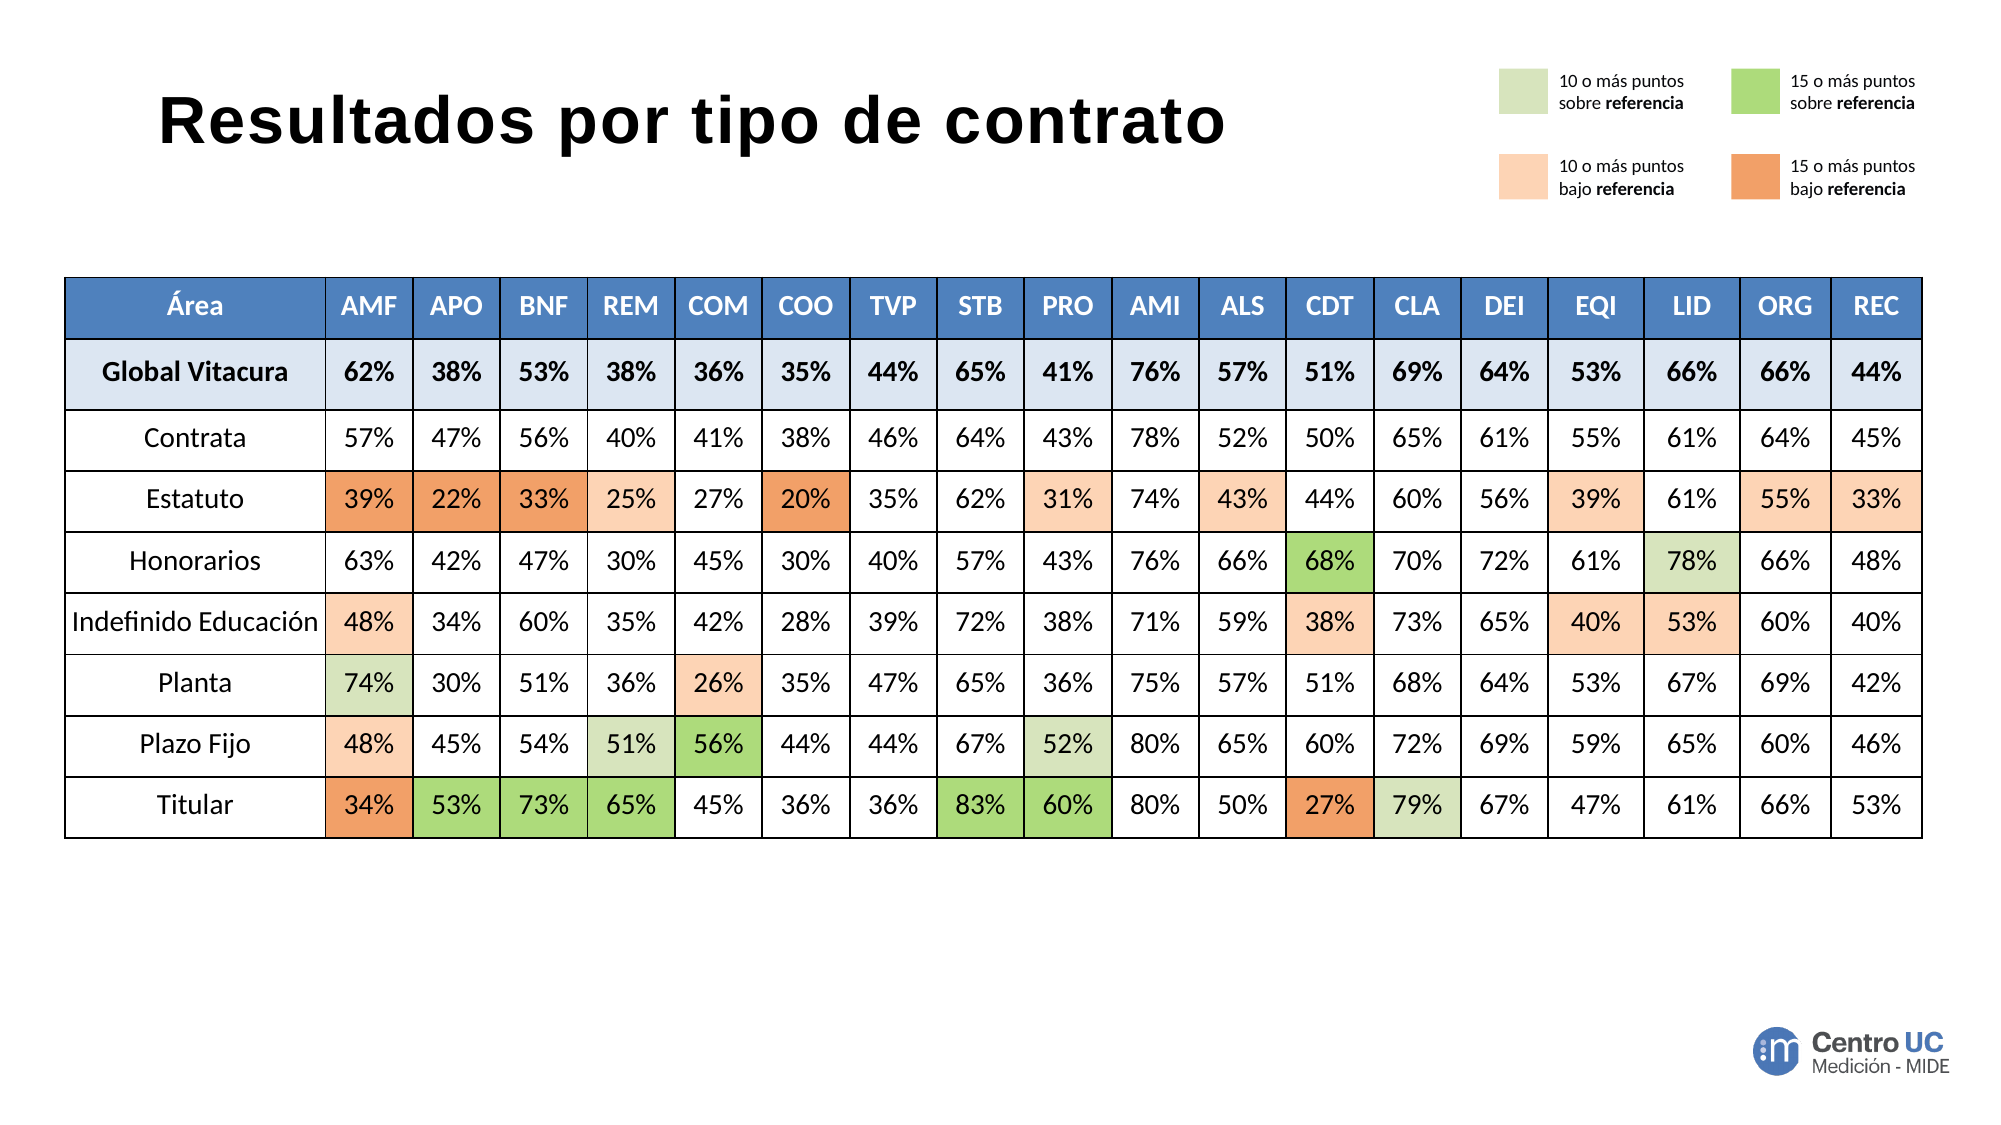

# Resultados por tipo de contrato
10 o más puntos sobre referencia
15 o más puntos sobre referencia

10 o más puntos bajo referencia
15 o más puntos bajo referencia

| Área | AMF | APO | BNF | REM | COM | COO | TVP | STB | PRO | AMI | ALS | CDT | CLA | DEI | EQI | LID | ORG | REC |
| --- | --- | --- | --- | --- | --- | --- | --- | --- | --- | --- | --- | --- | --- | --- | --- | --- | --- | --- |
| Global Vitacura | 62% | 38% | 53% | 38% | 36% | 35% | 44% | 65% | 41% | 76% | 57% | 51% | 69% | 64% | 53% | 66% | 66% | 44% |
| Contrata | 57% | 47% | 56% | 40% | 41% | 38% | 46% | 64% | 43% | 78% | 52% | 50% | 65% | 61% | 55% | 61% | 64% | 45% |
| Estatuto | 39% | 22% | 33% | 25% | 27% | 20% | 35% | 62% | 31% | 74% | 43% | 44% | 60% | 56% | 39% | 61% | 55% | 33% |
| Honorarios | 63% | 42% | 47% | 30% | 45% | 30% | 40% | 57% | 43% | 76% | 66% | 68% | 70% | 72% | 61% | 78% | 66% | 48% |
| Indefinido Educación | 48% | 34% | 60% | 35% | 42% | 28% | 39% | 72% | 38% | 71% | 59% | 38% | 73% | 65% | 40% | 53% | 60% | 40% |
| Planta | 74% | 30% | 51% | 36% | 26% | 35% | 47% | 65% | 36% | 75% | 57% | 51% | 68% | 64% | 53% | 67% | 69% | 42% |
| Plazo Fijo | 48% | 45% | 54% | 51% | 56% | 44% | 44% | 67% | 52% | 80% | 65% | 60% | 72% | 69% | 59% | 65% | 60% | 46% |
| Titular | 34% | 53% | 73% | 65% | 45% | 36% | 36% | 83% | 60% | 80% | 50% | 27% | 79% | 67% | 47% | 61% | 66% | 53% |